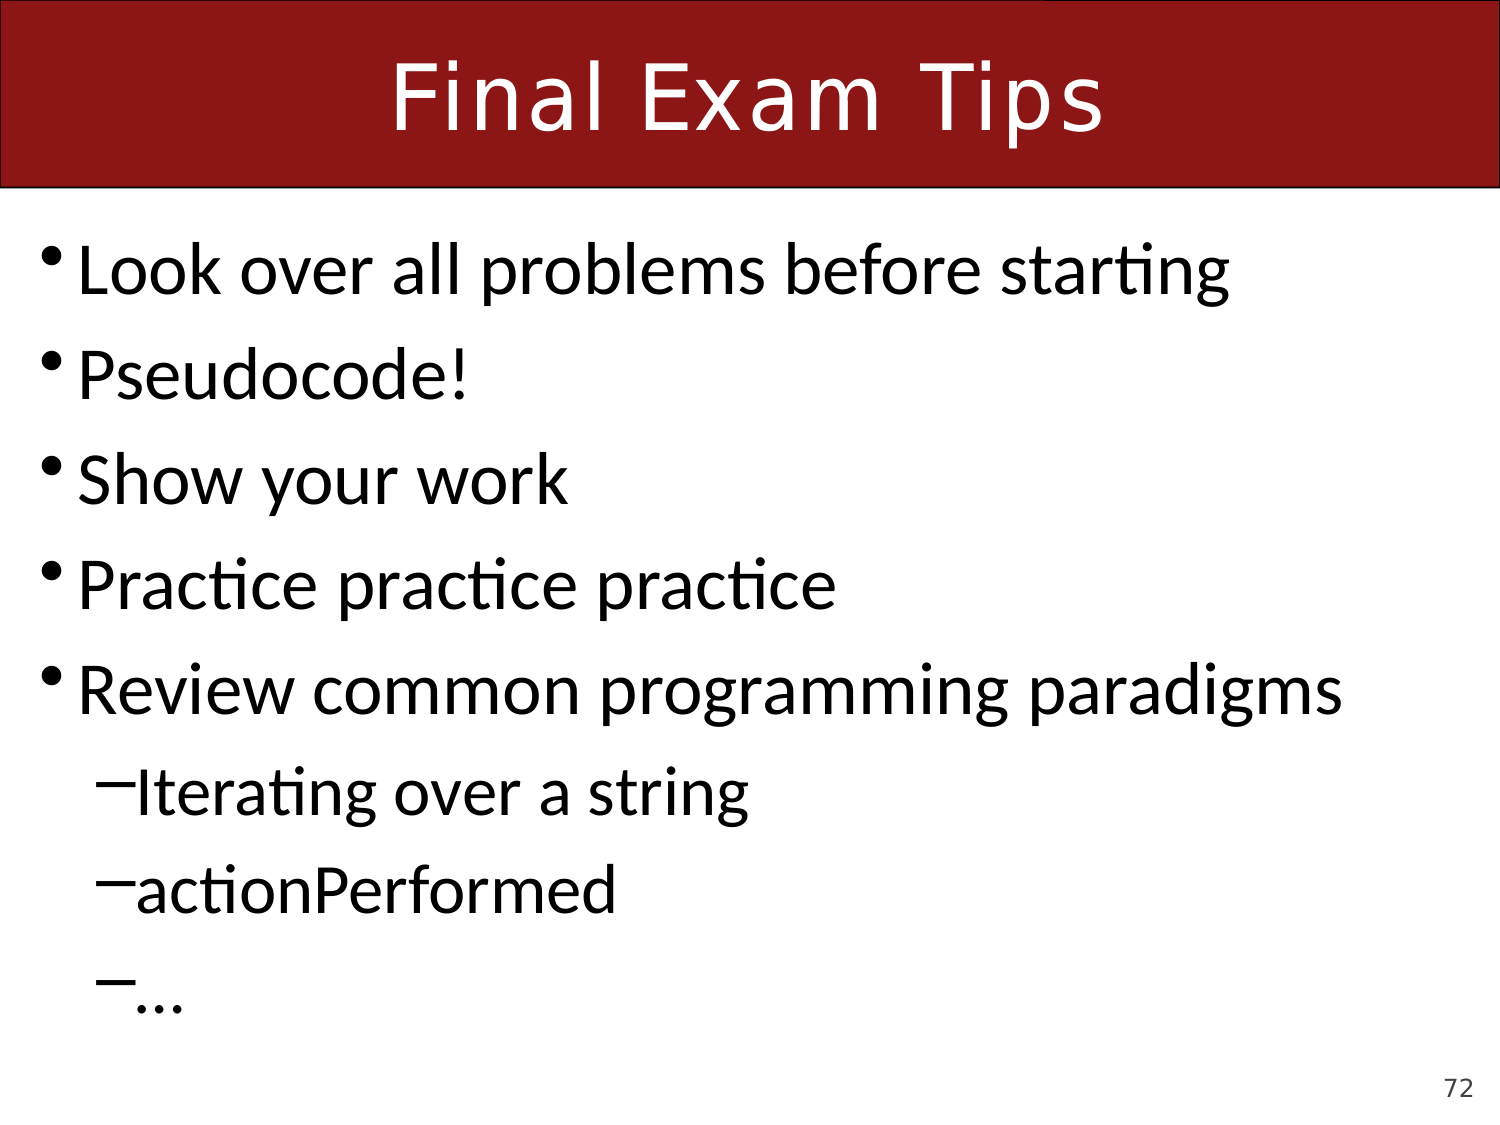

# Final Exam Tips
Look over all problems before starting
Pseudocode!
Show your work
Practice practice practice
Review common programming paradigms
Iterating over a string
actionPerformed
…